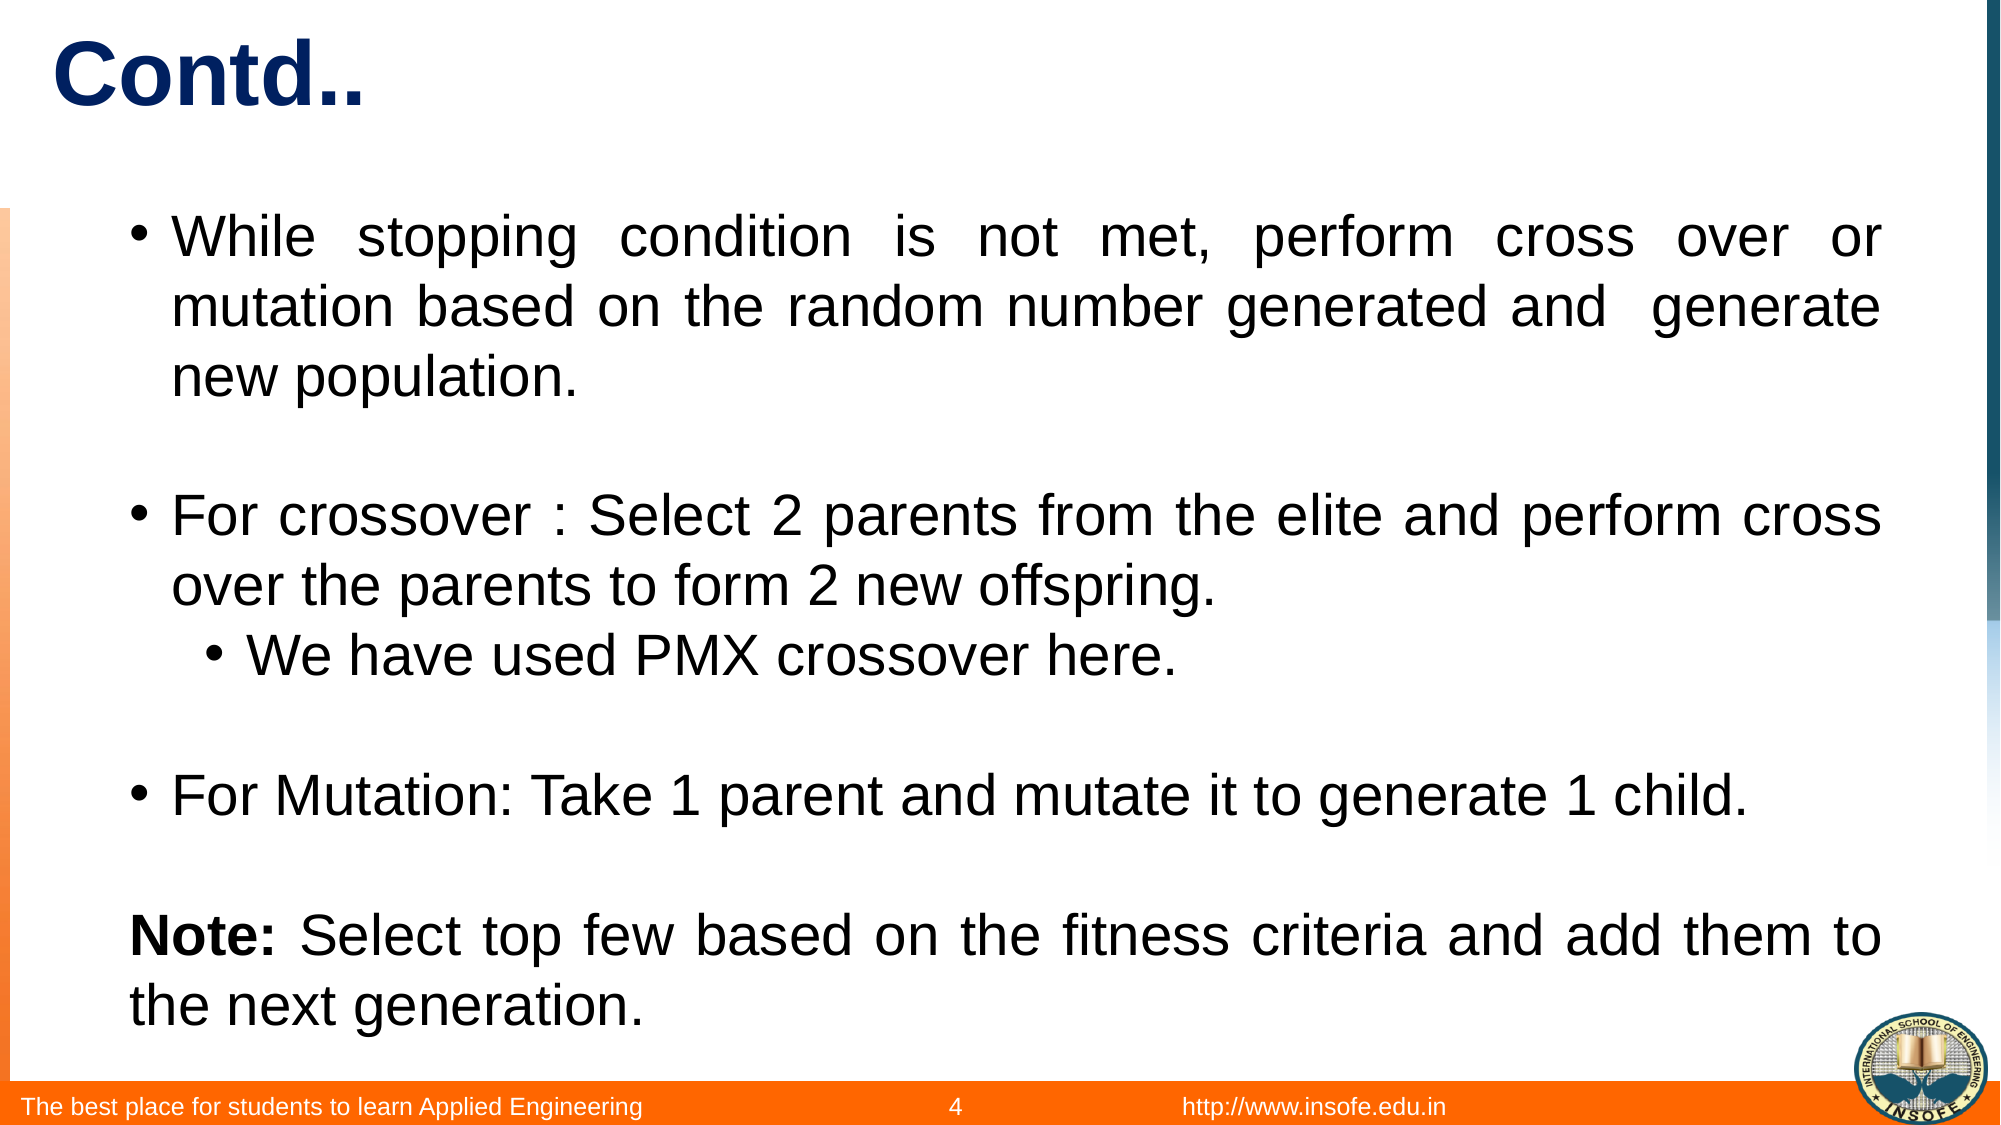

# Contd..
While stopping condition is not met, perform cross over or mutation based on the random number generated and  generate new population.

For crossover : Select 2 parents from the elite and perform cross over the parents to form 2 new offspring.
We have used PMX crossover here.

For Mutation: Take 1 parent and mutate it to generate 1 child.

Note: Select top few based on the fitness criteria and add them to the next generation.